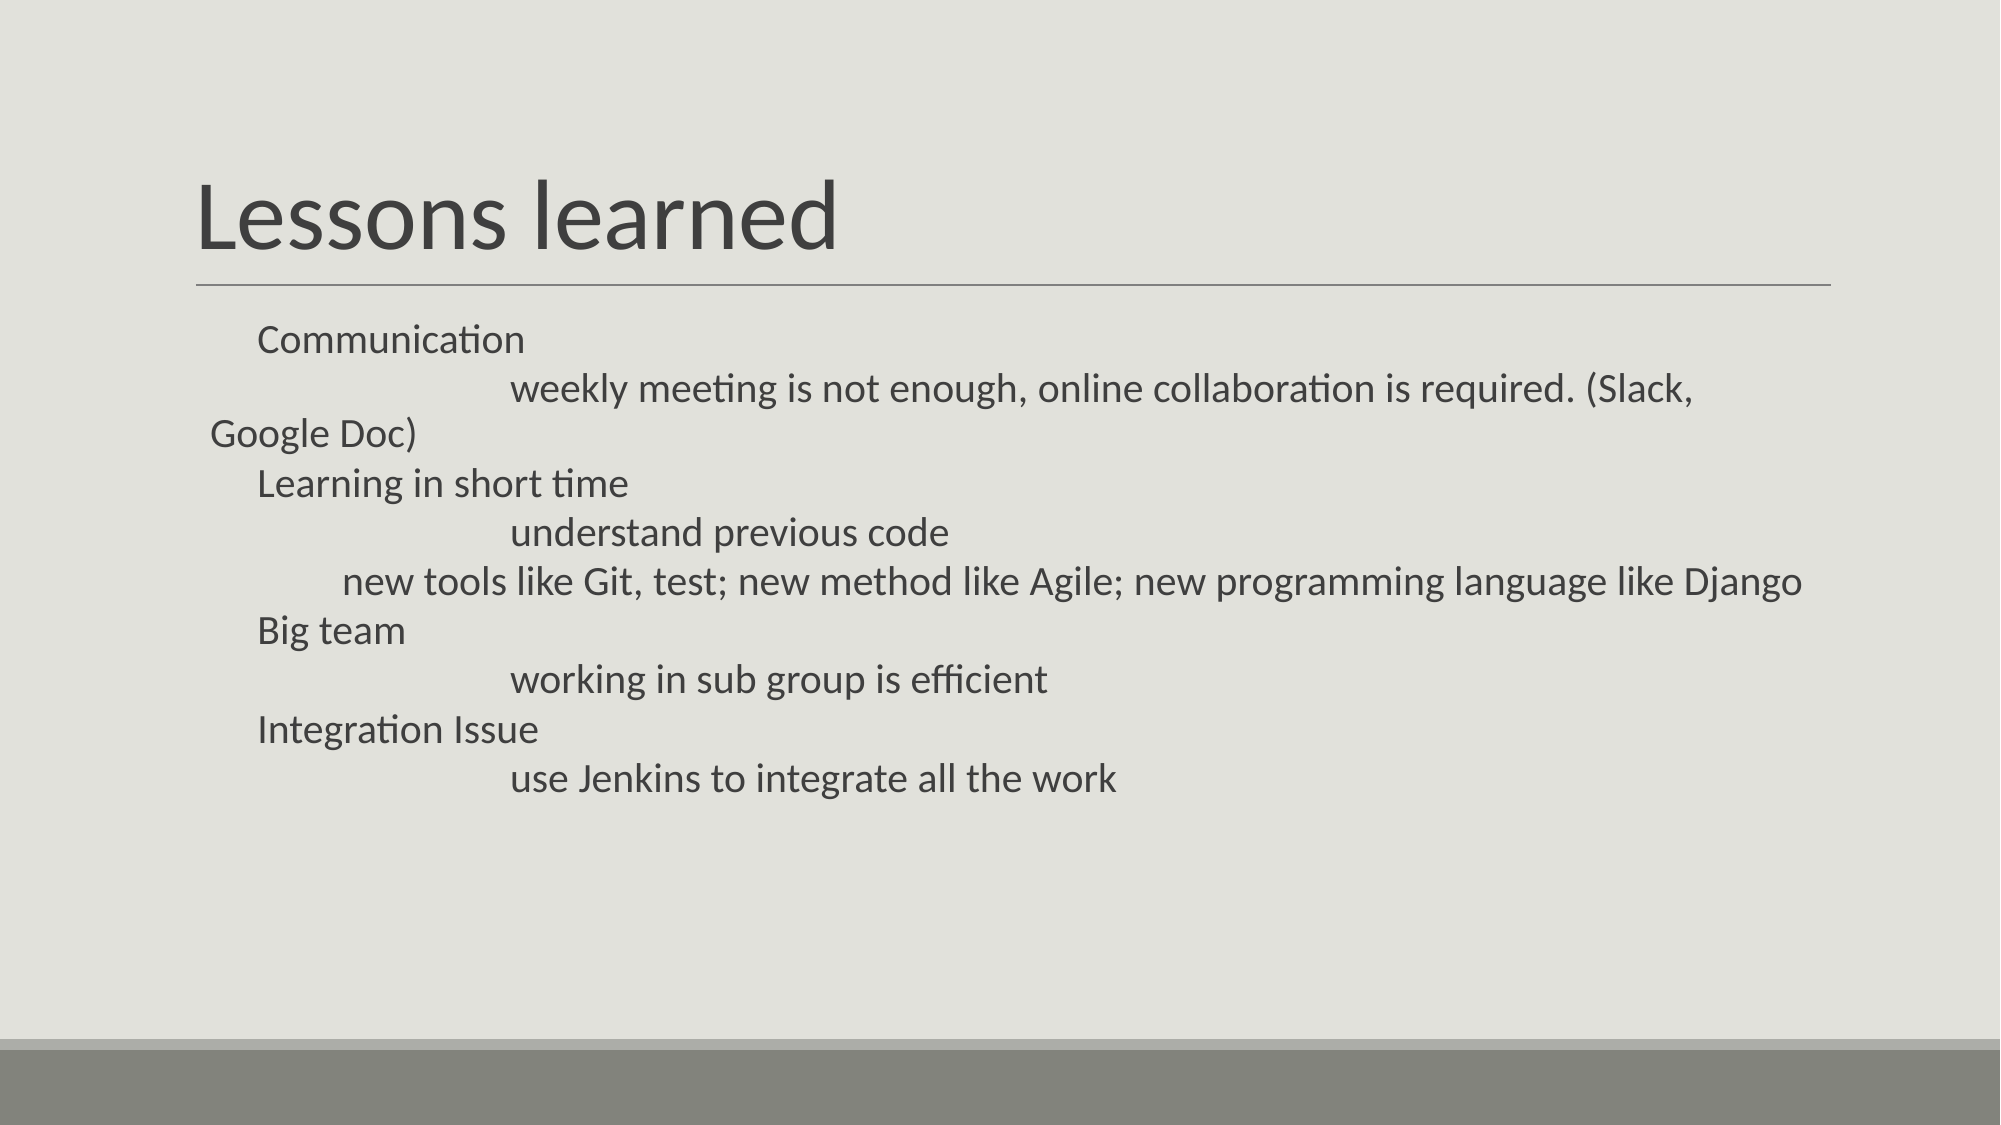

# Lessons learned
Communication
		weekly meeting is not enough, online collaboration is required. (Slack, Google Doc)
Learning in short time
		understand previous code
 new tools like Git, test; new method like Agile; new programming language like Django
Big team
		working in sub group is efficient
Integration Issue
		use Jenkins to integrate all the work